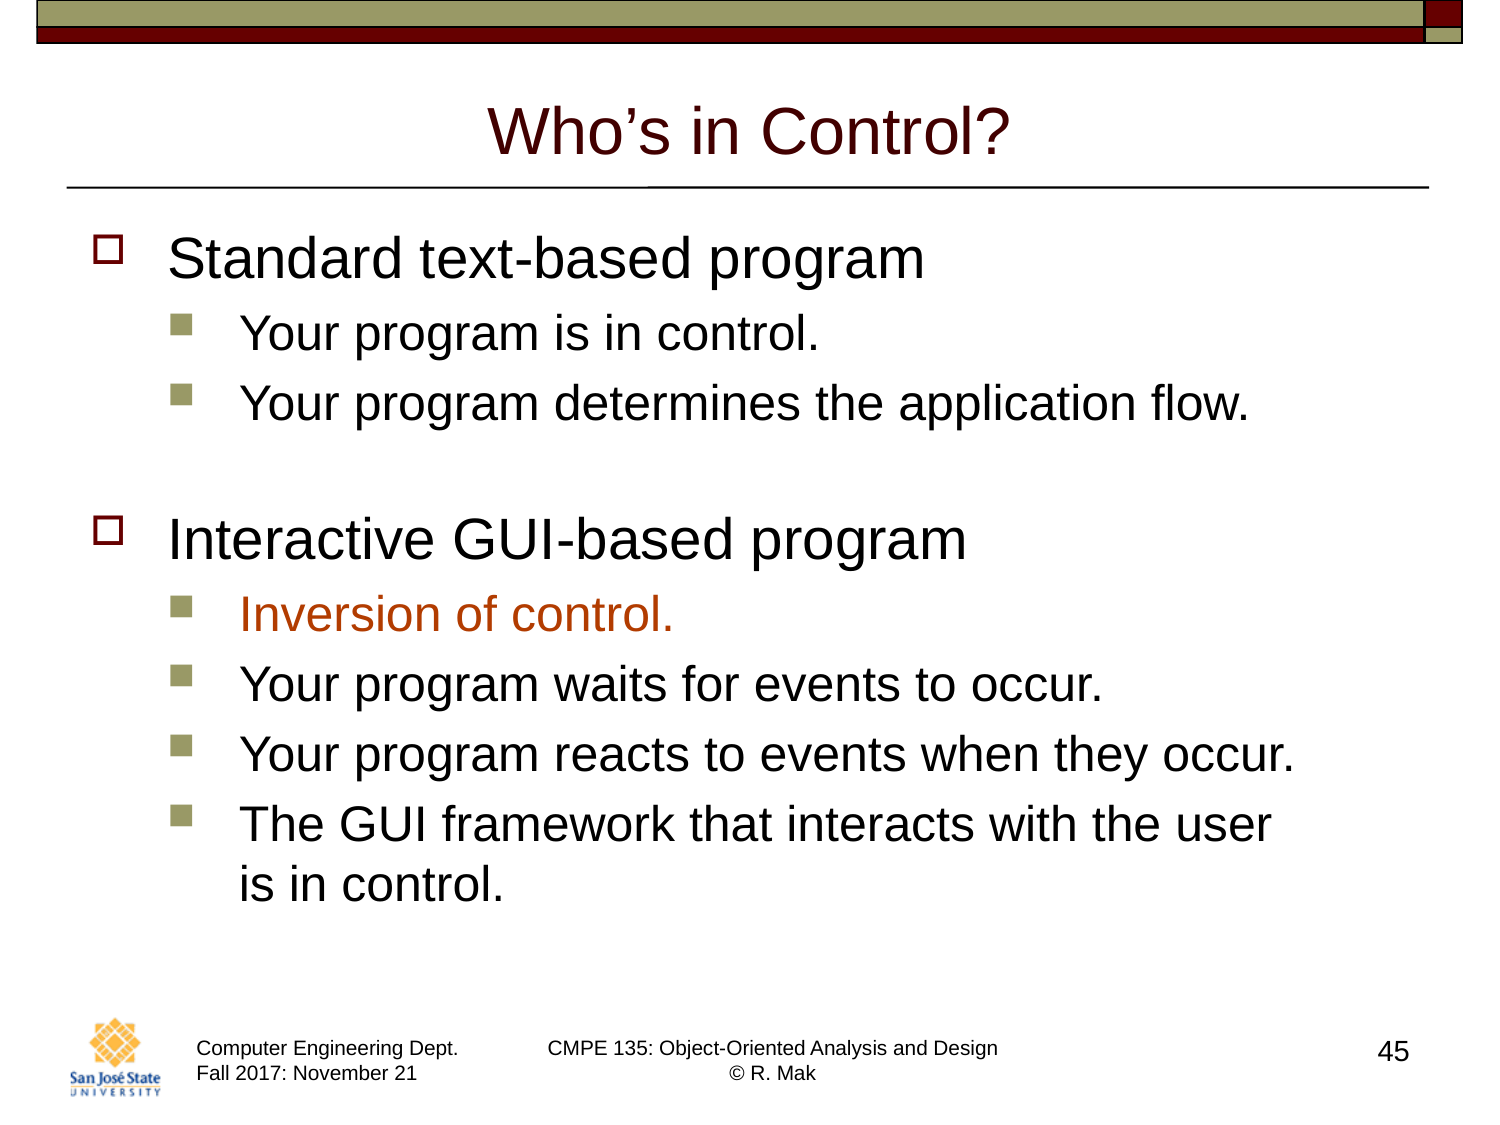

# Who’s in Control?
Standard text-based program
Your program is in control.
Your program determines the application flow.

Interactive GUI-based program
Inversion of control.
Your program waits for events to occur.
Your program reacts to events when they occur.
The GUI framework that interacts with the user
is in control.
45